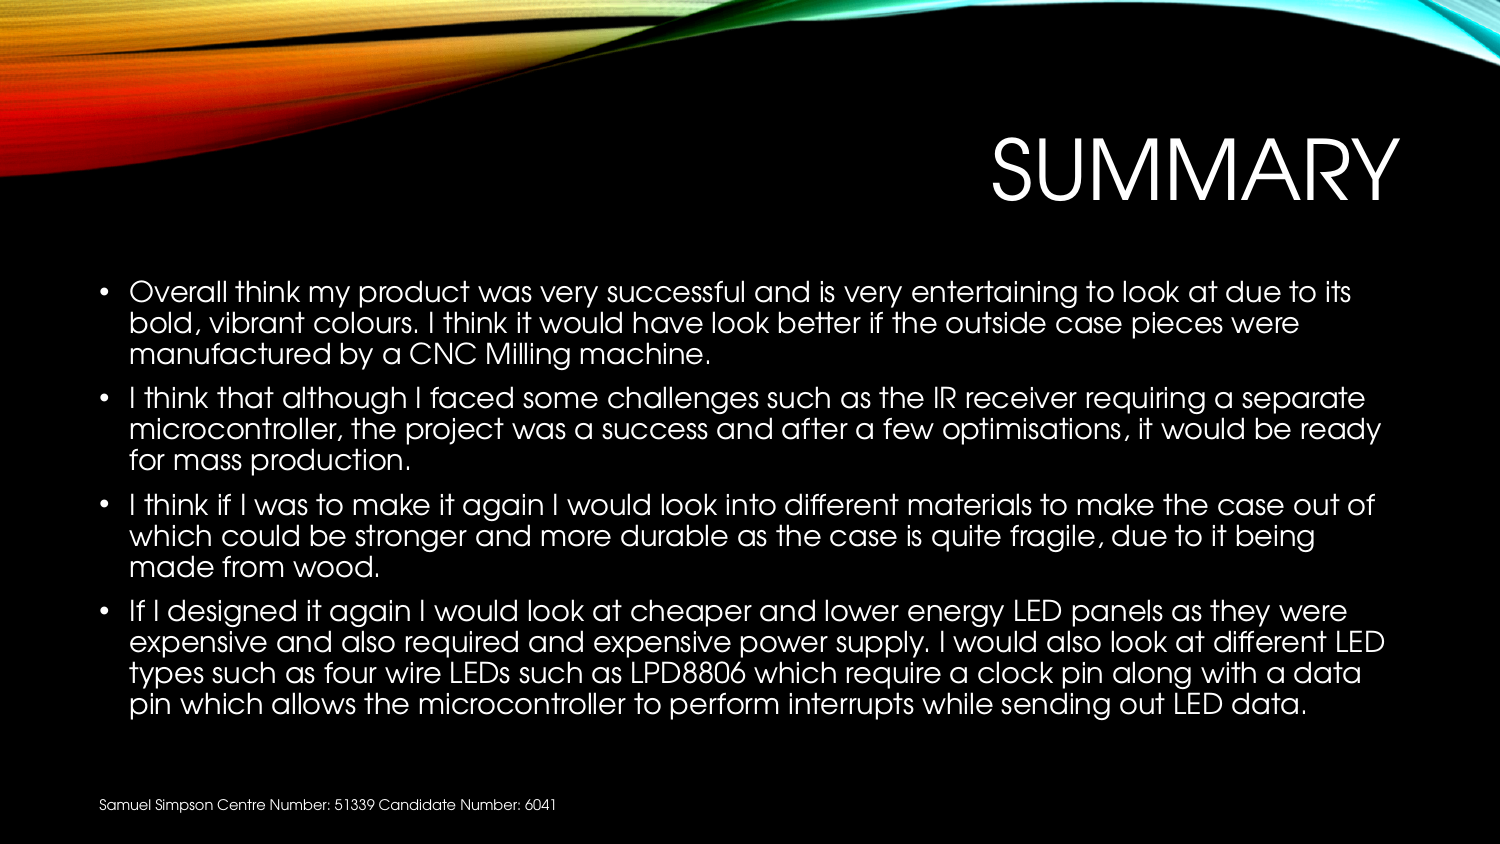

# Summary
Overall think my product was very successful and is very entertaining to look at due to its bold, vibrant colours. I think it would have look better if the outside case pieces were manufactured by a CNC Milling machine.
I think that although I faced some challenges such as the IR receiver requiring a separate microcontroller, the project was a success and after a few optimisations, it would be ready for mass production.
I think if I was to make it again I would look into different materials to make the case out of which could be stronger and more durable as the case is quite fragile, due to it being made from wood.
If I designed it again I would look at cheaper and lower energy LED panels as they were expensive and also required and expensive power supply. I would also look at different LED types such as four wire LEDs such as LPD8806 which require a clock pin along with a data pin which allows the microcontroller to perform interrupts while sending out LED data.
Samuel Simpson Centre Number: 51339 Candidate Number: 6041